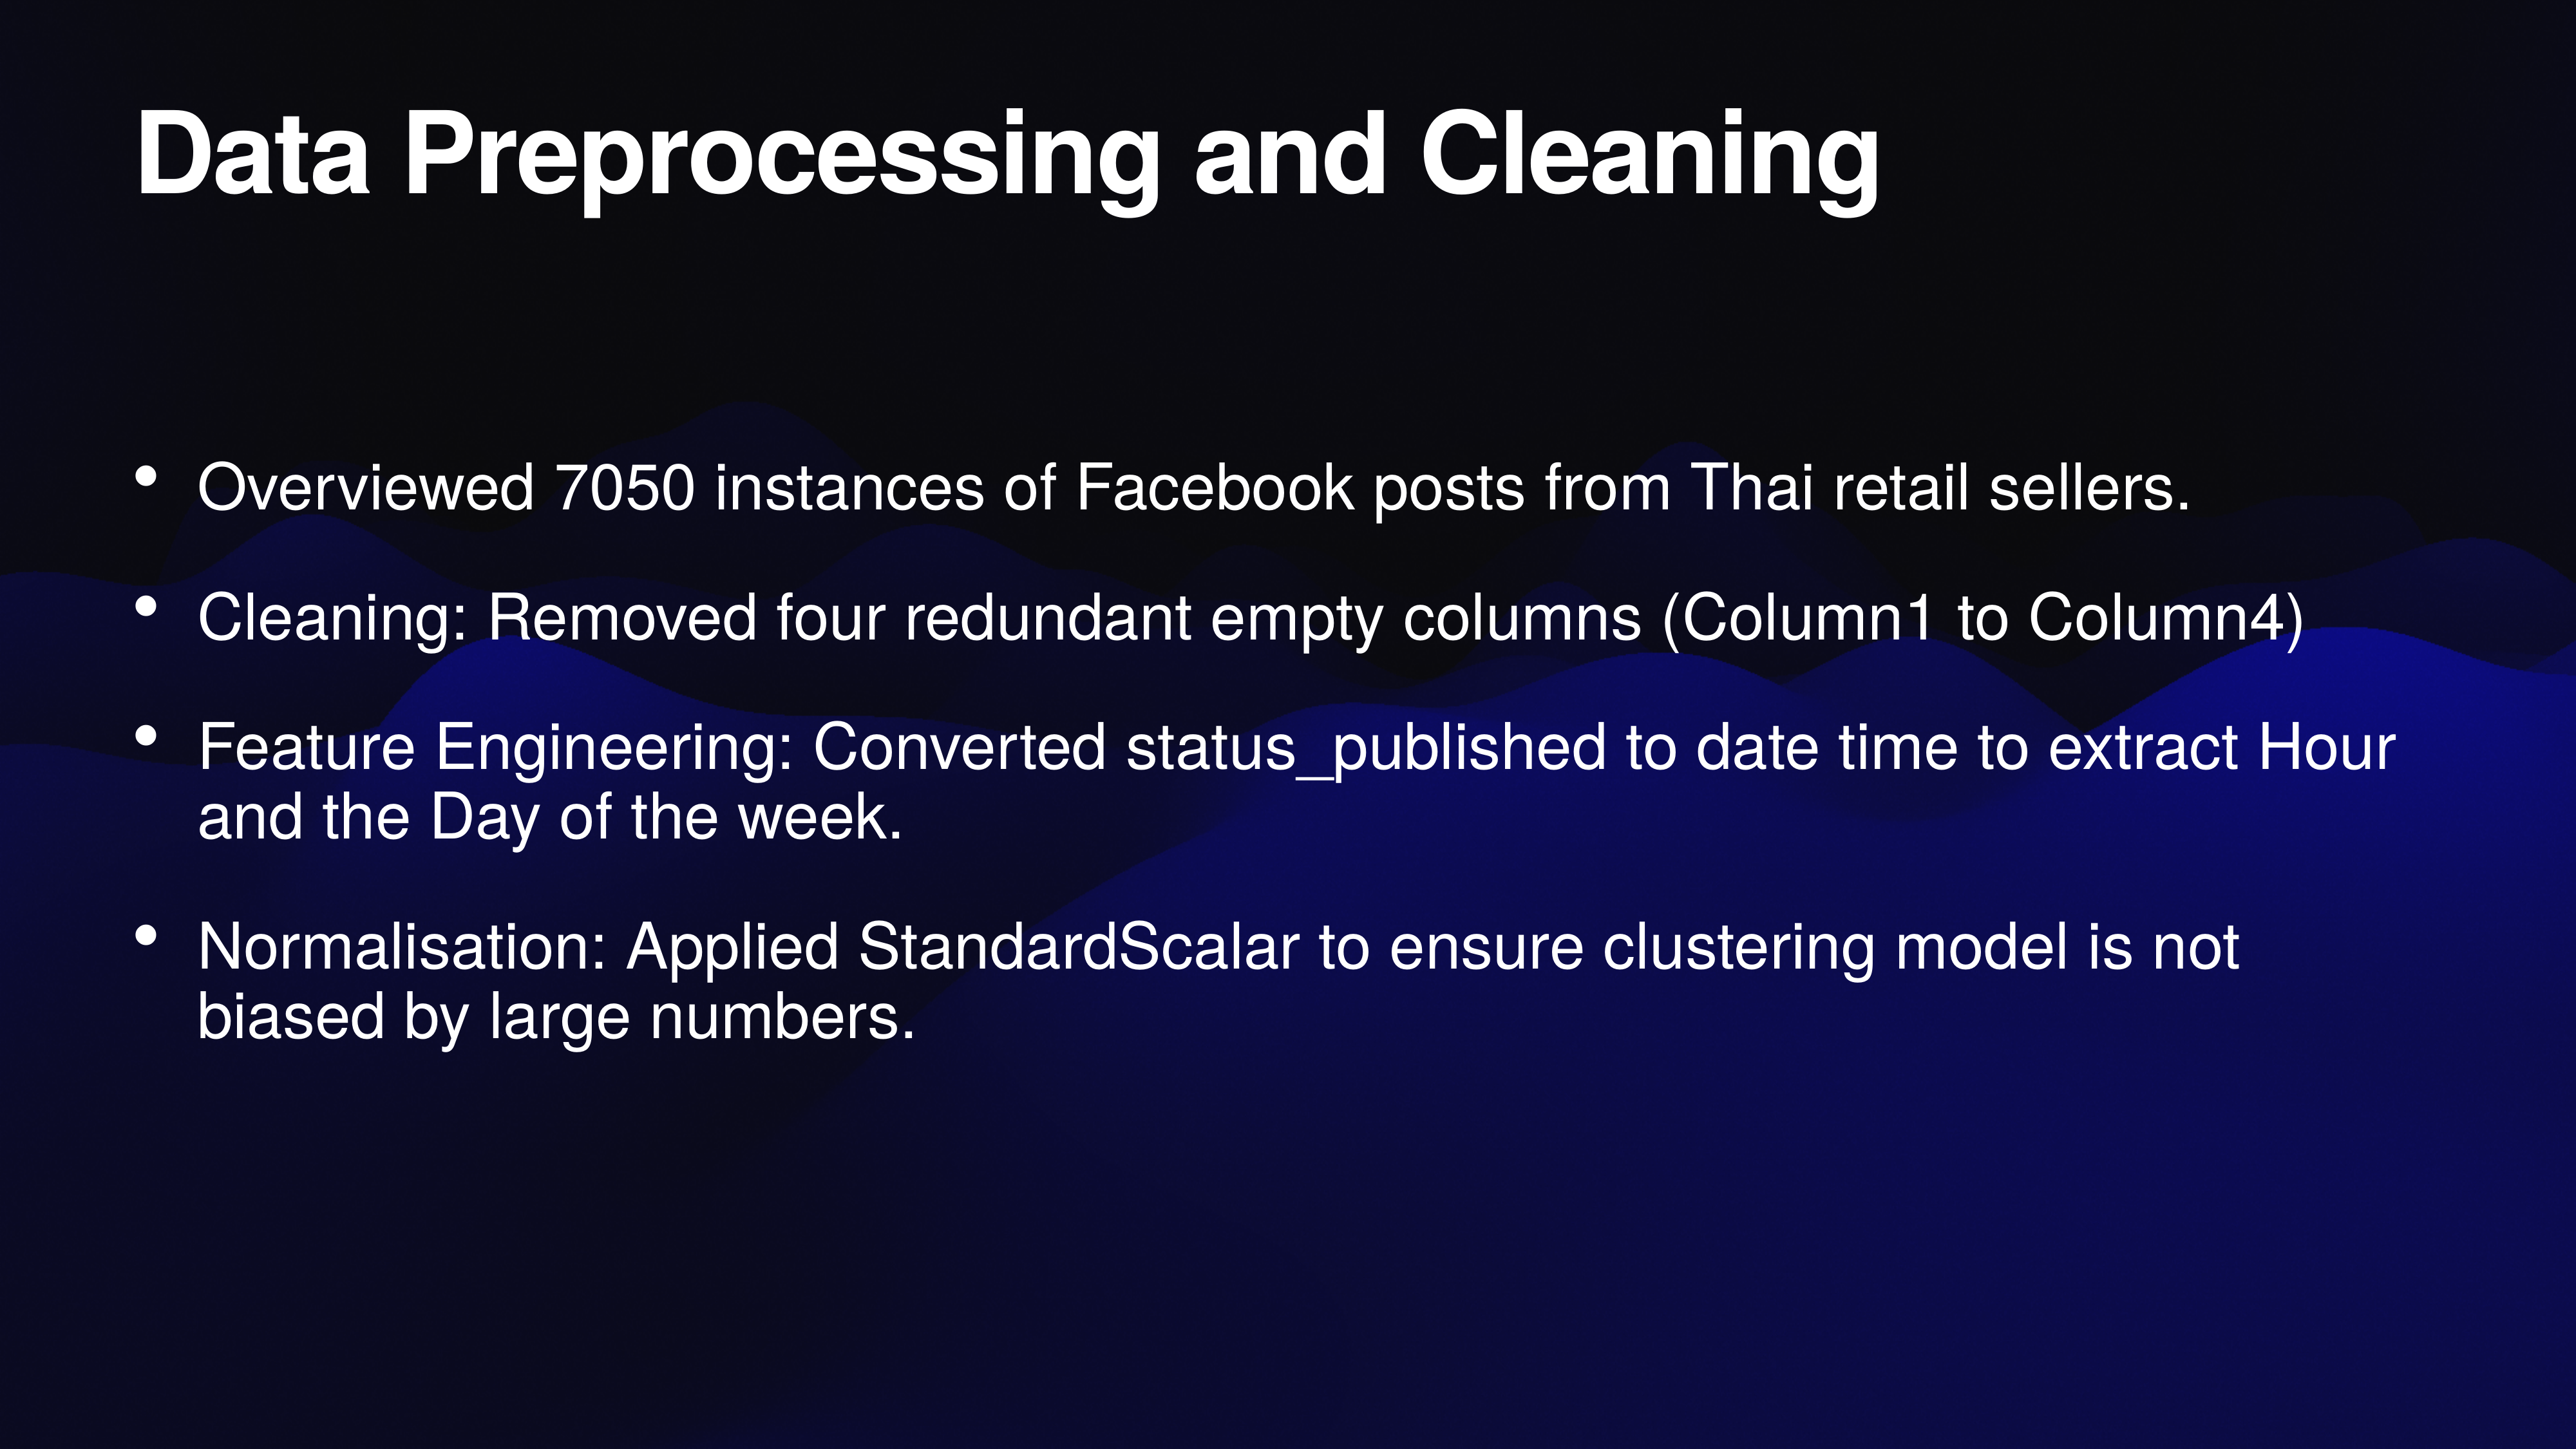

# Data Preprocessing and Cleaning
Overviewed 7050 instances of Facebook posts from Thai retail sellers.
Cleaning: Removed four redundant empty columns (Column1 to Column4)
Feature Engineering: Converted status_published to date time to extract Hour and the Day of the week.
Normalisation: Applied StandardScalar to ensure clustering model is not biased by large numbers.